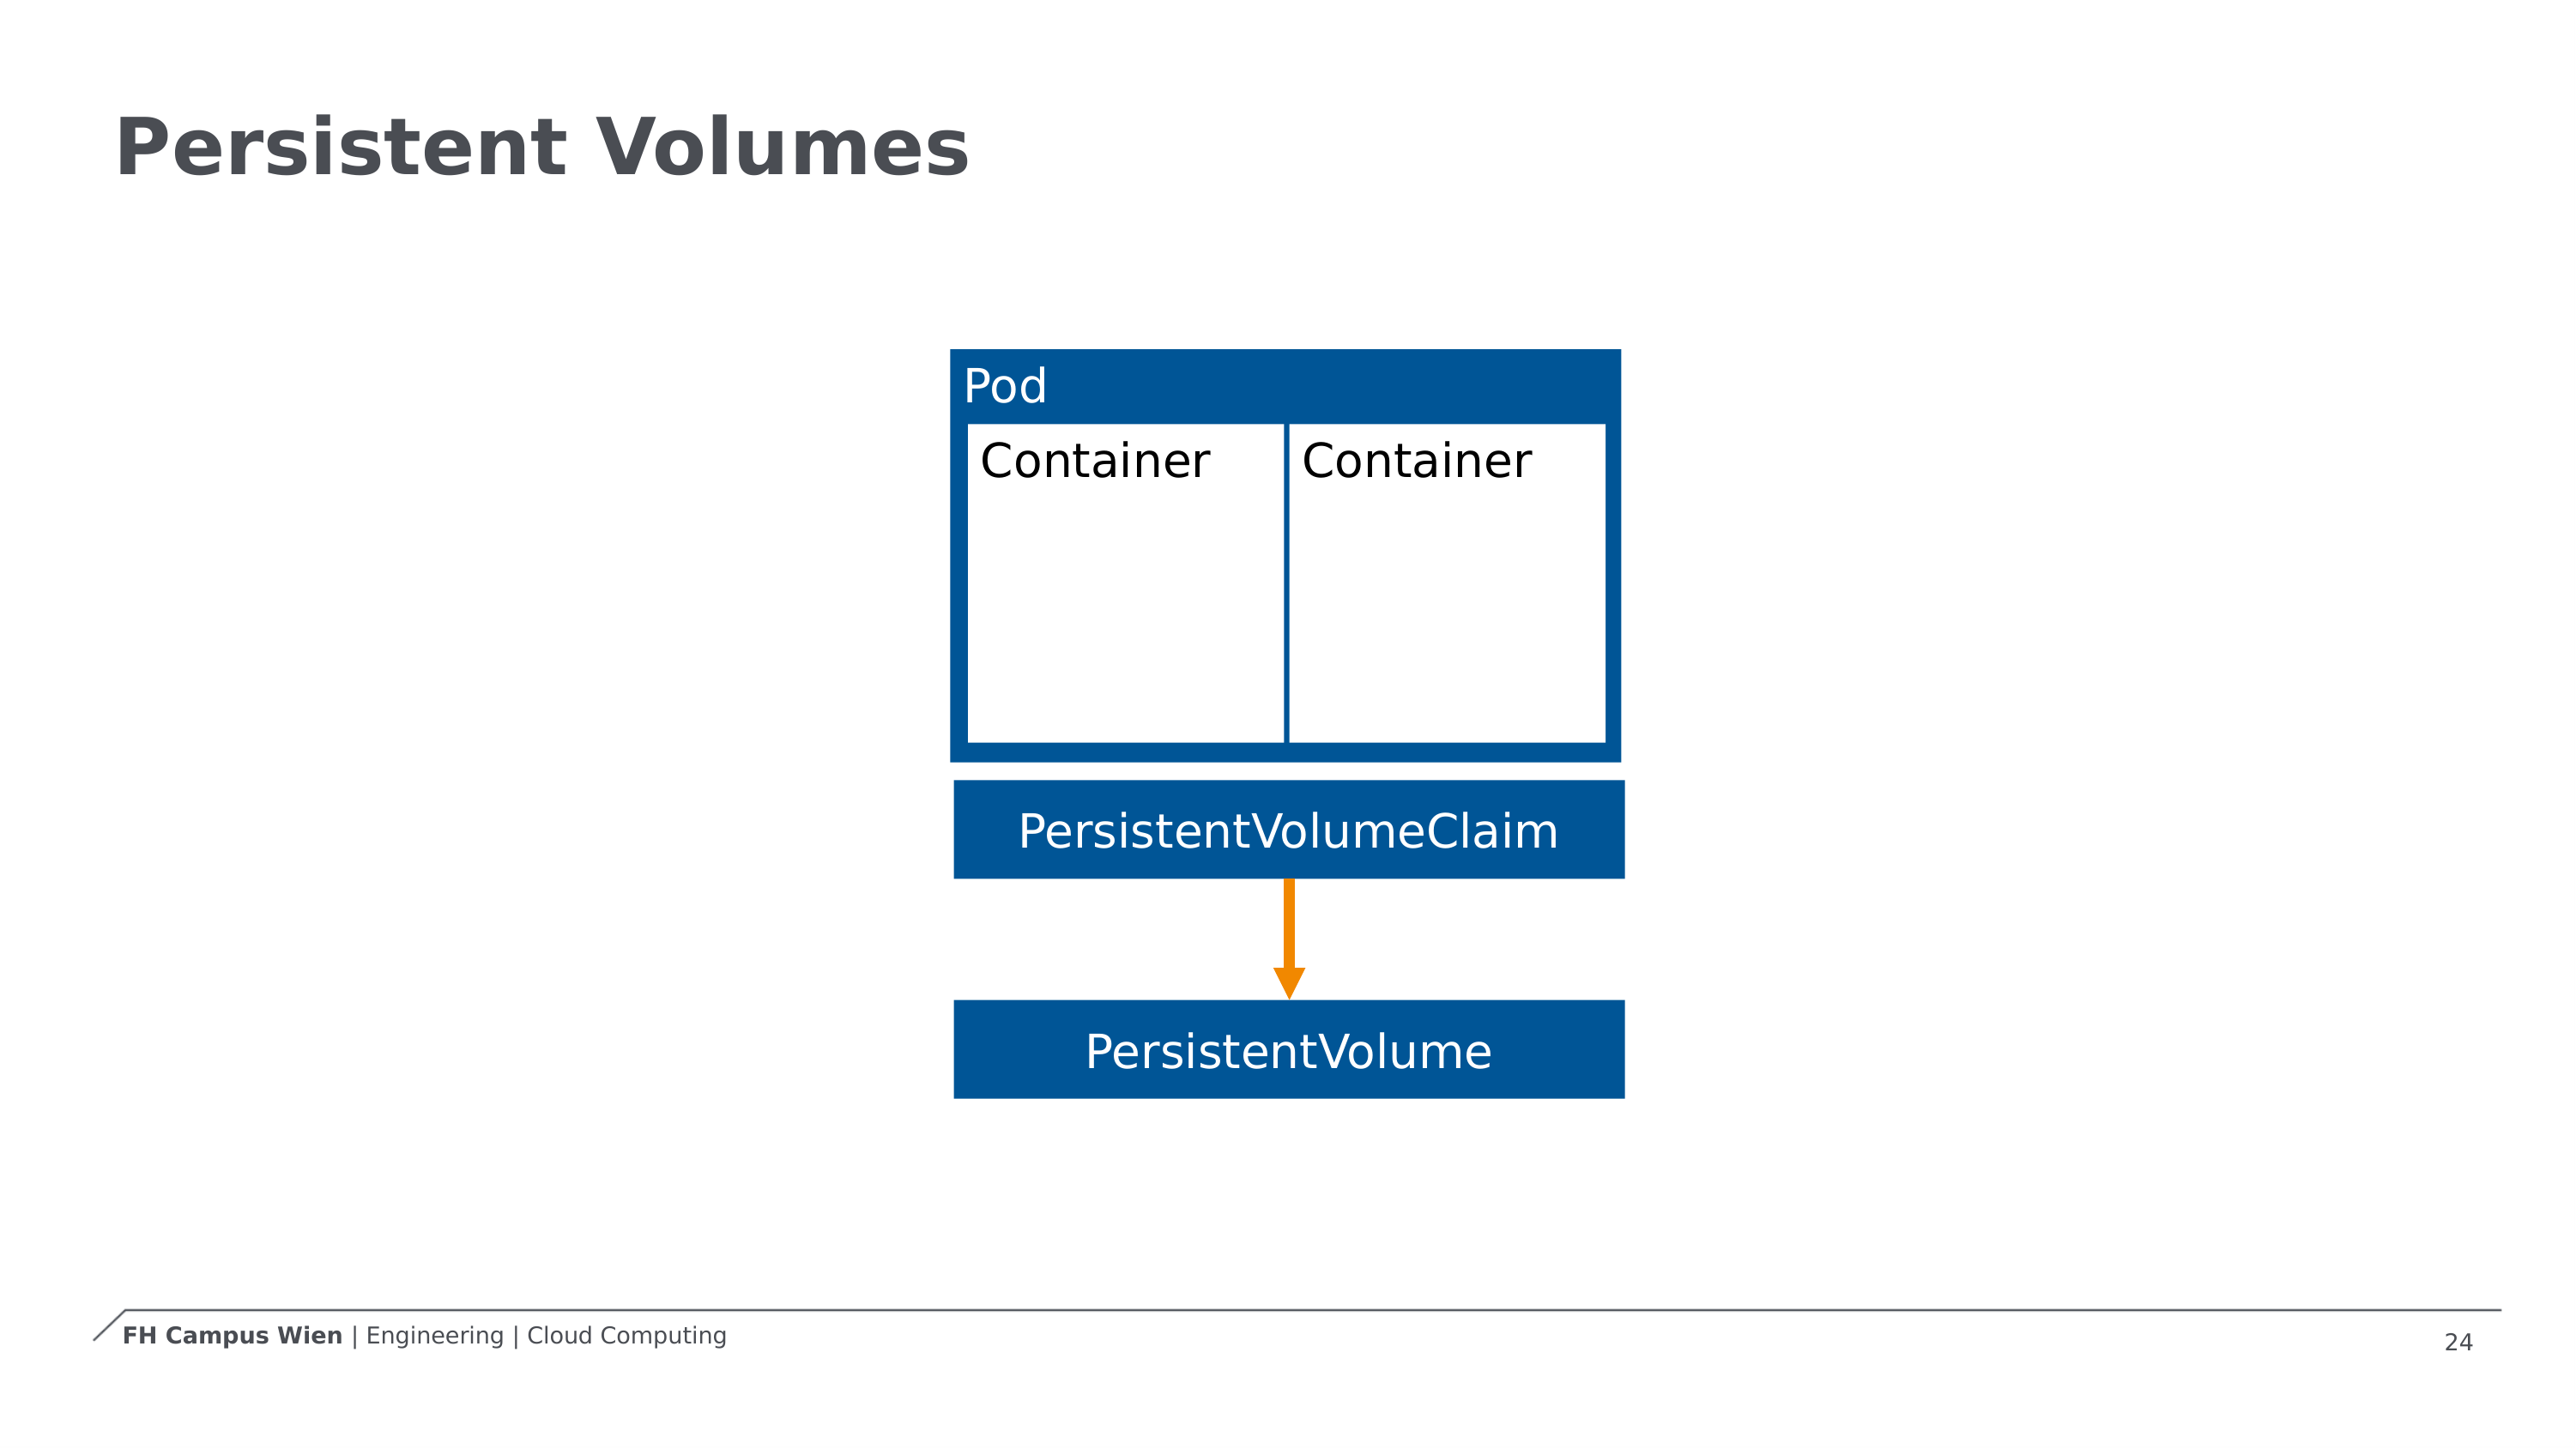

# Persistent Volumes
Pod
Container
Container
PersistentVolumeClaim
PersistentVolume